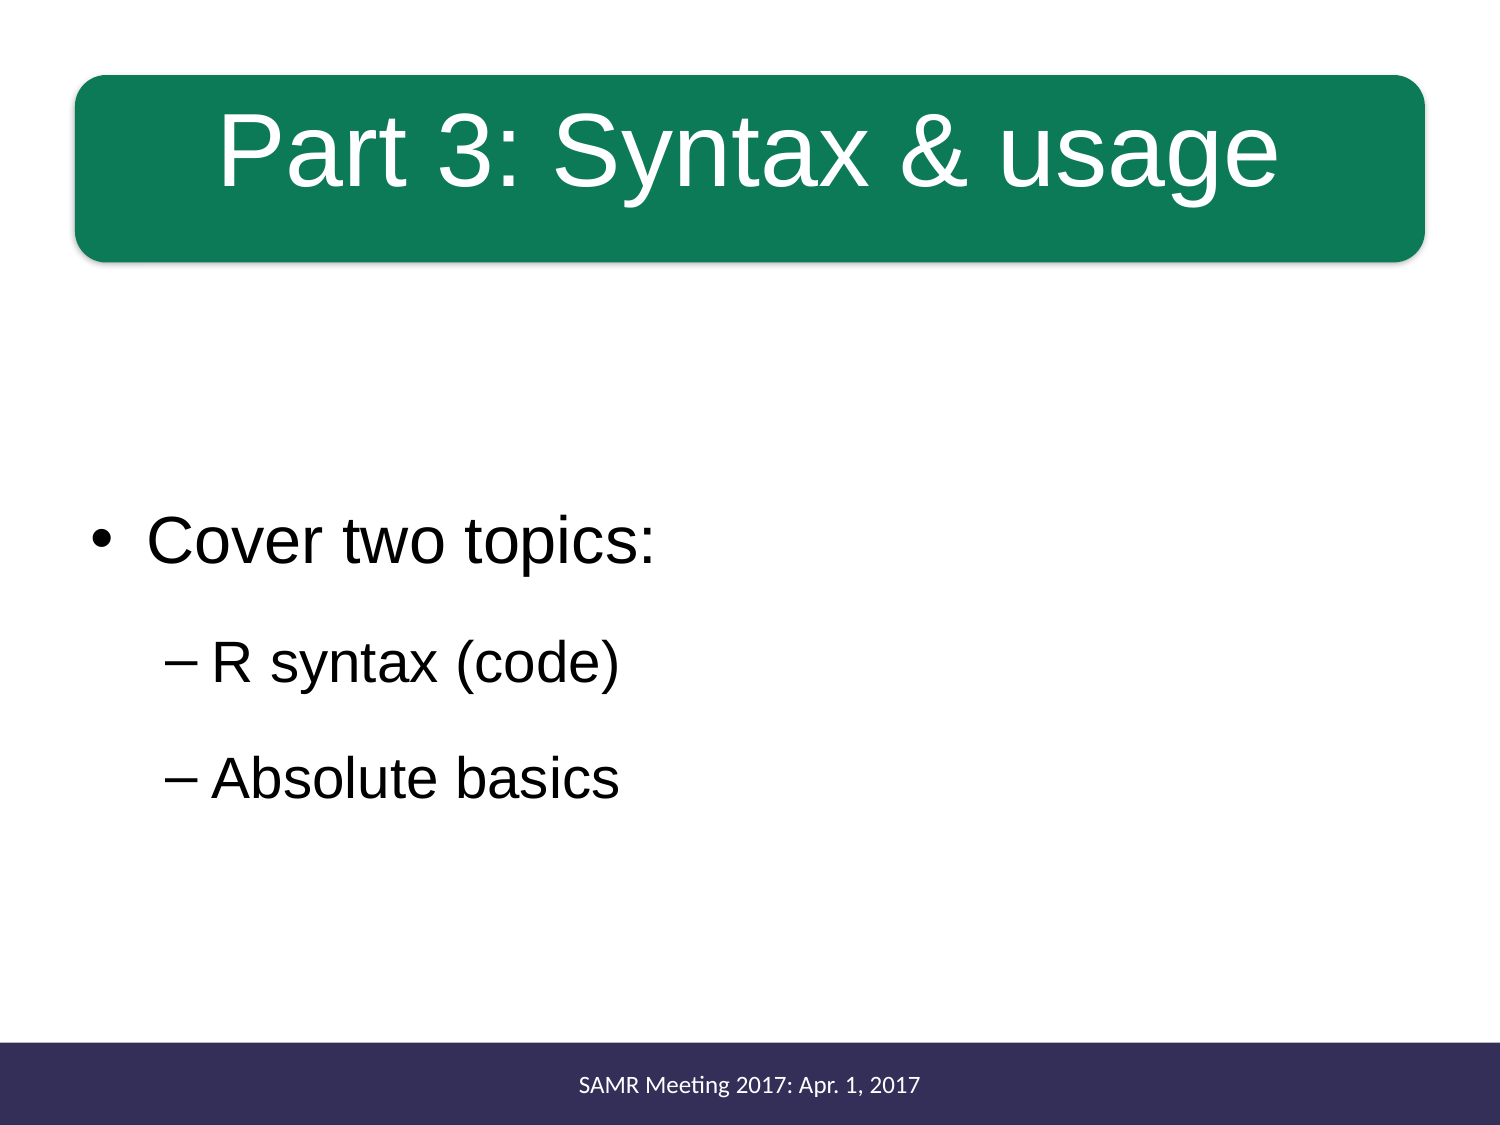

# Part 3: Syntax & usage
Cover two topics:
R syntax (code)
Absolute basics